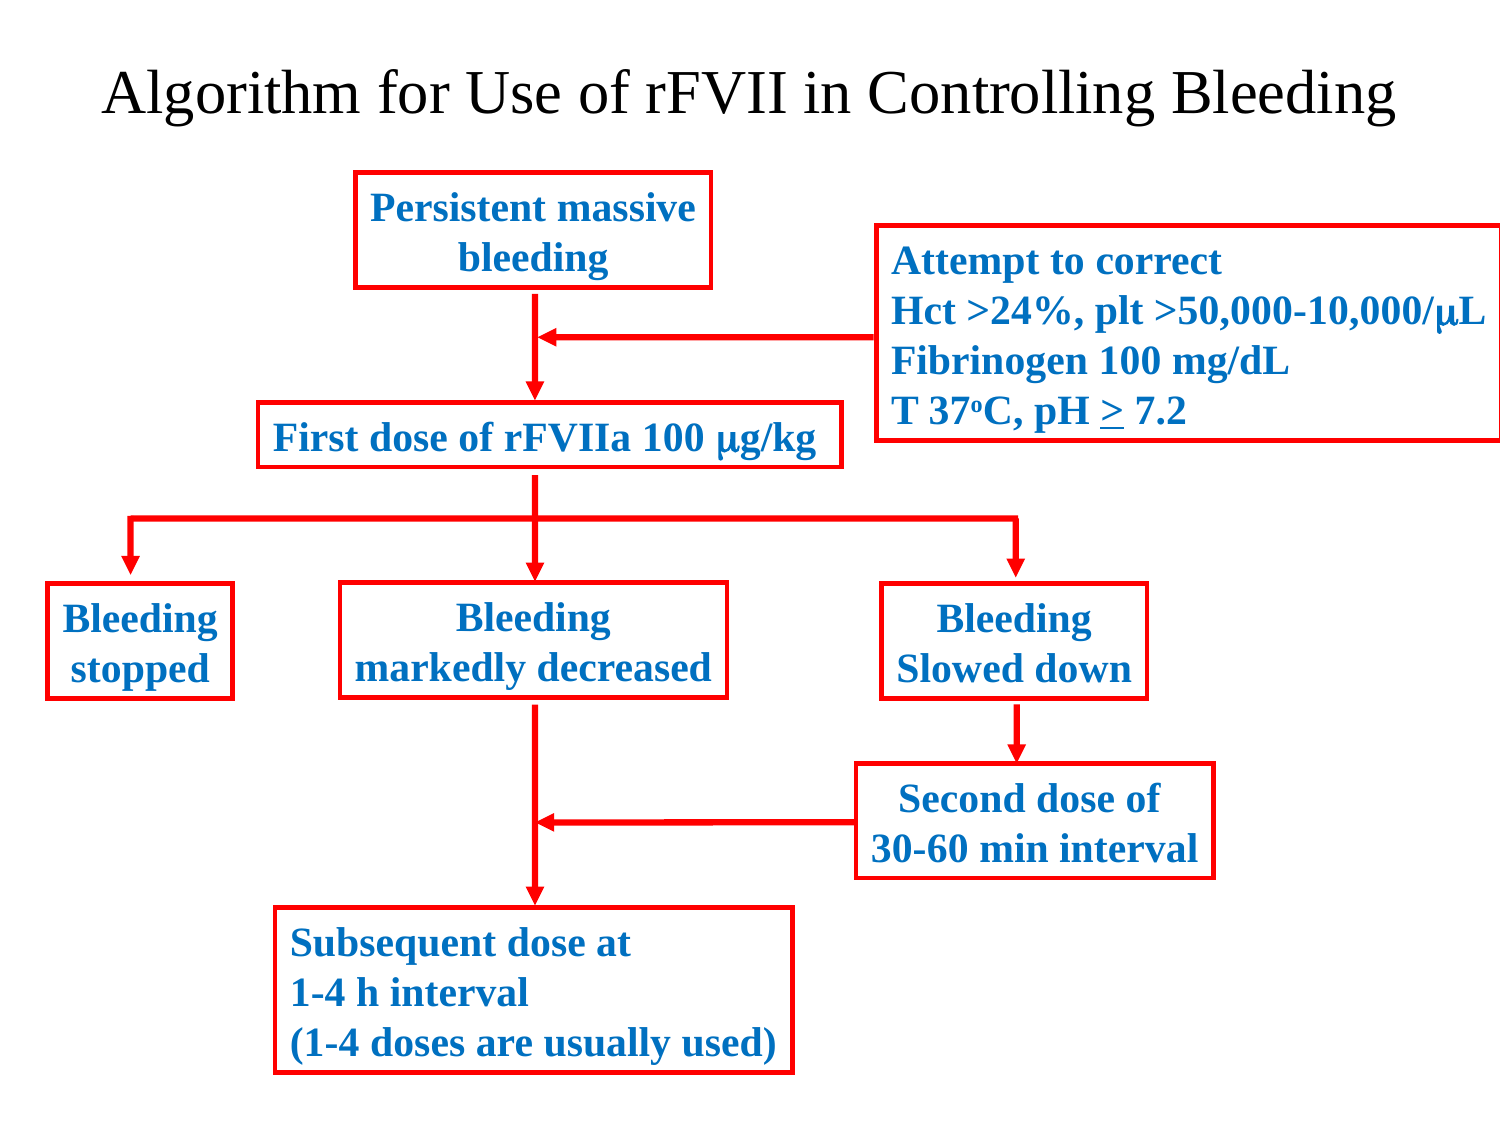

# Algorithm for Use of rFVII in Controlling Bleeding
Persistent massive
bleeding
Attempt to correct
Hct >24%, plt >50,000-10,000/μL
Fibrinogen 100 mg/dL
T 37oC, pH > 7.2

First dose of rFVIIa 100 μg/kg

Bleeding
markedly decreased
Bleeding
stopped
Bleeding
Slowed down

Second dose of
30-60 min interval

Subsequent dose at
1-4 h interval
(1-4 doses are usually used)